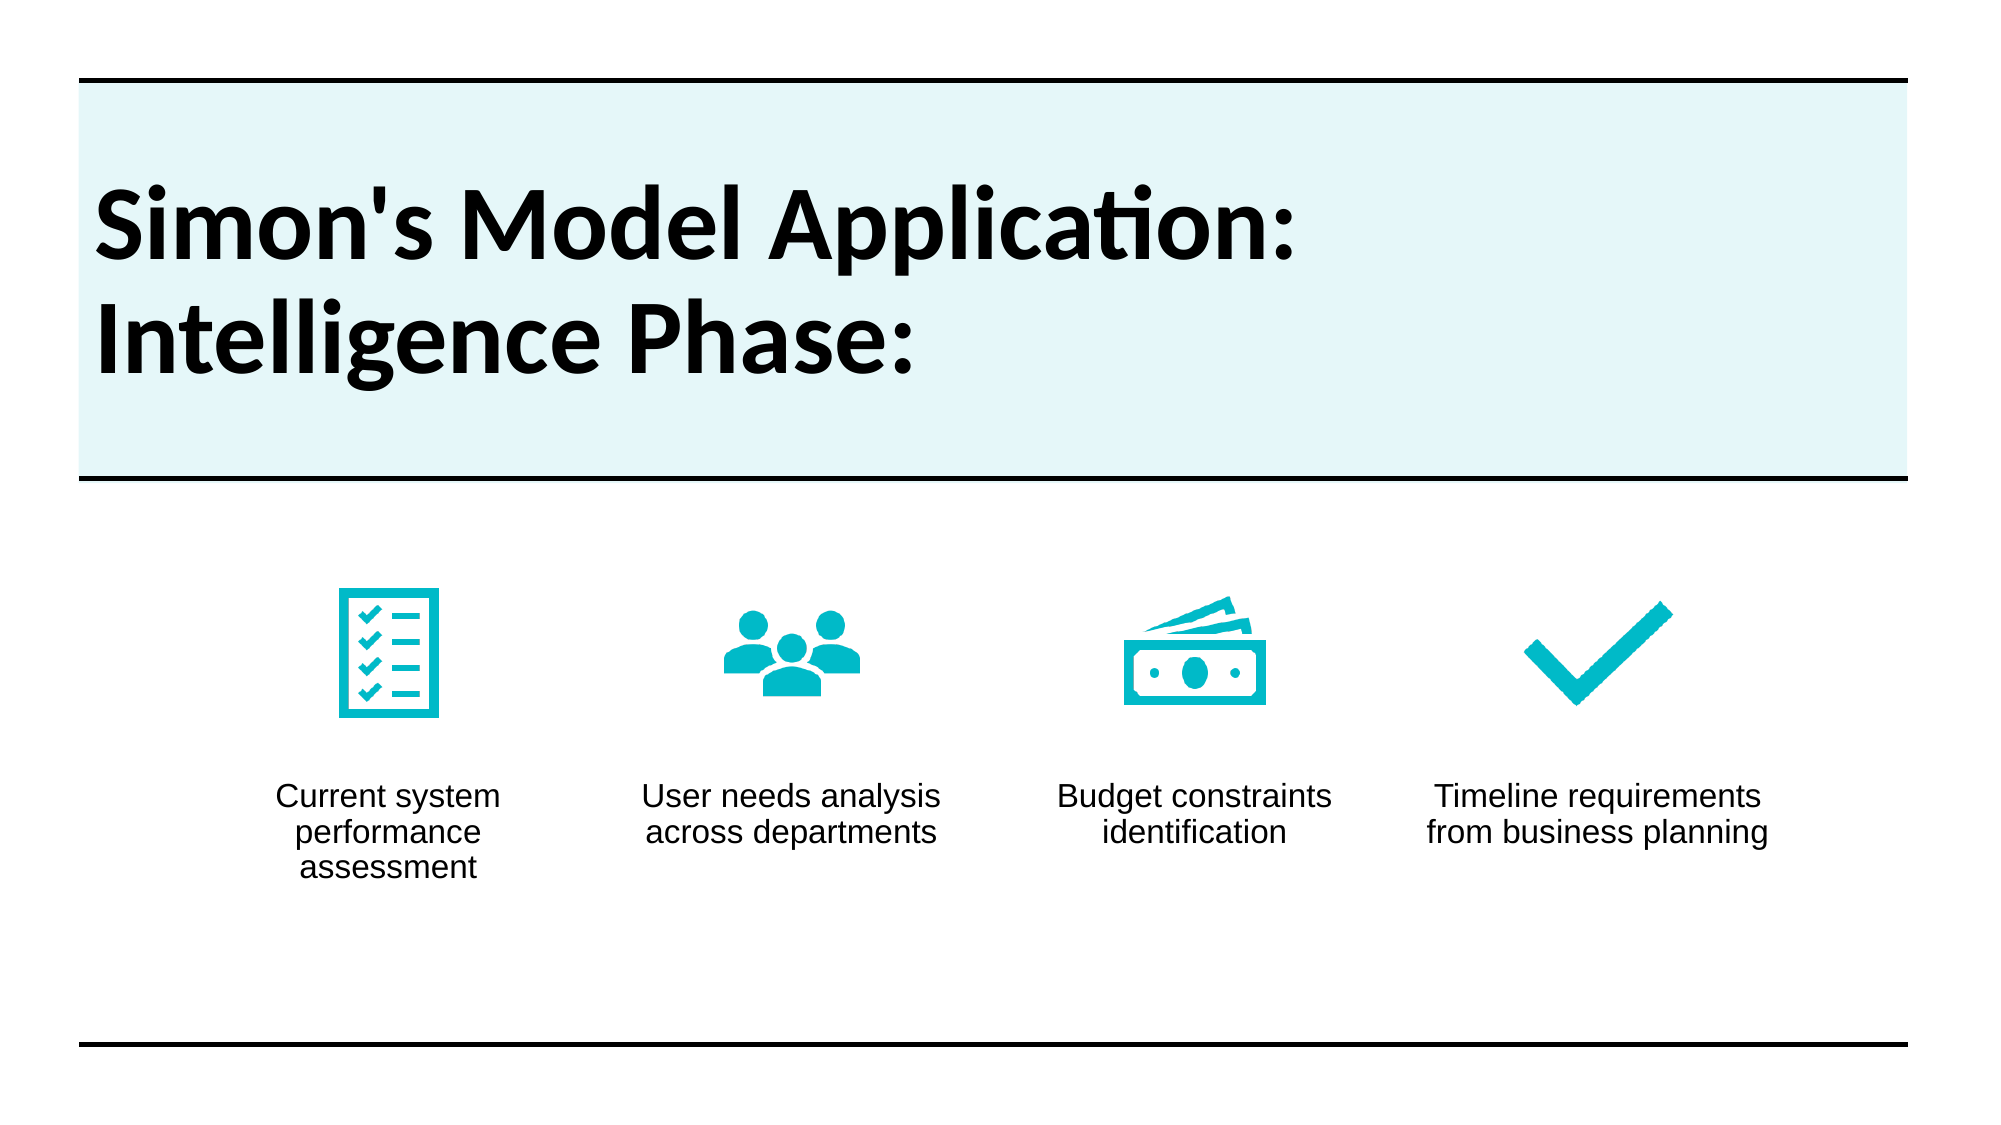

# Simon's Model Application:
Intelligence Phase:

Current system performance assessment
User needs analysis across departments
Budget constraints identification
Timeline requirements from business planning